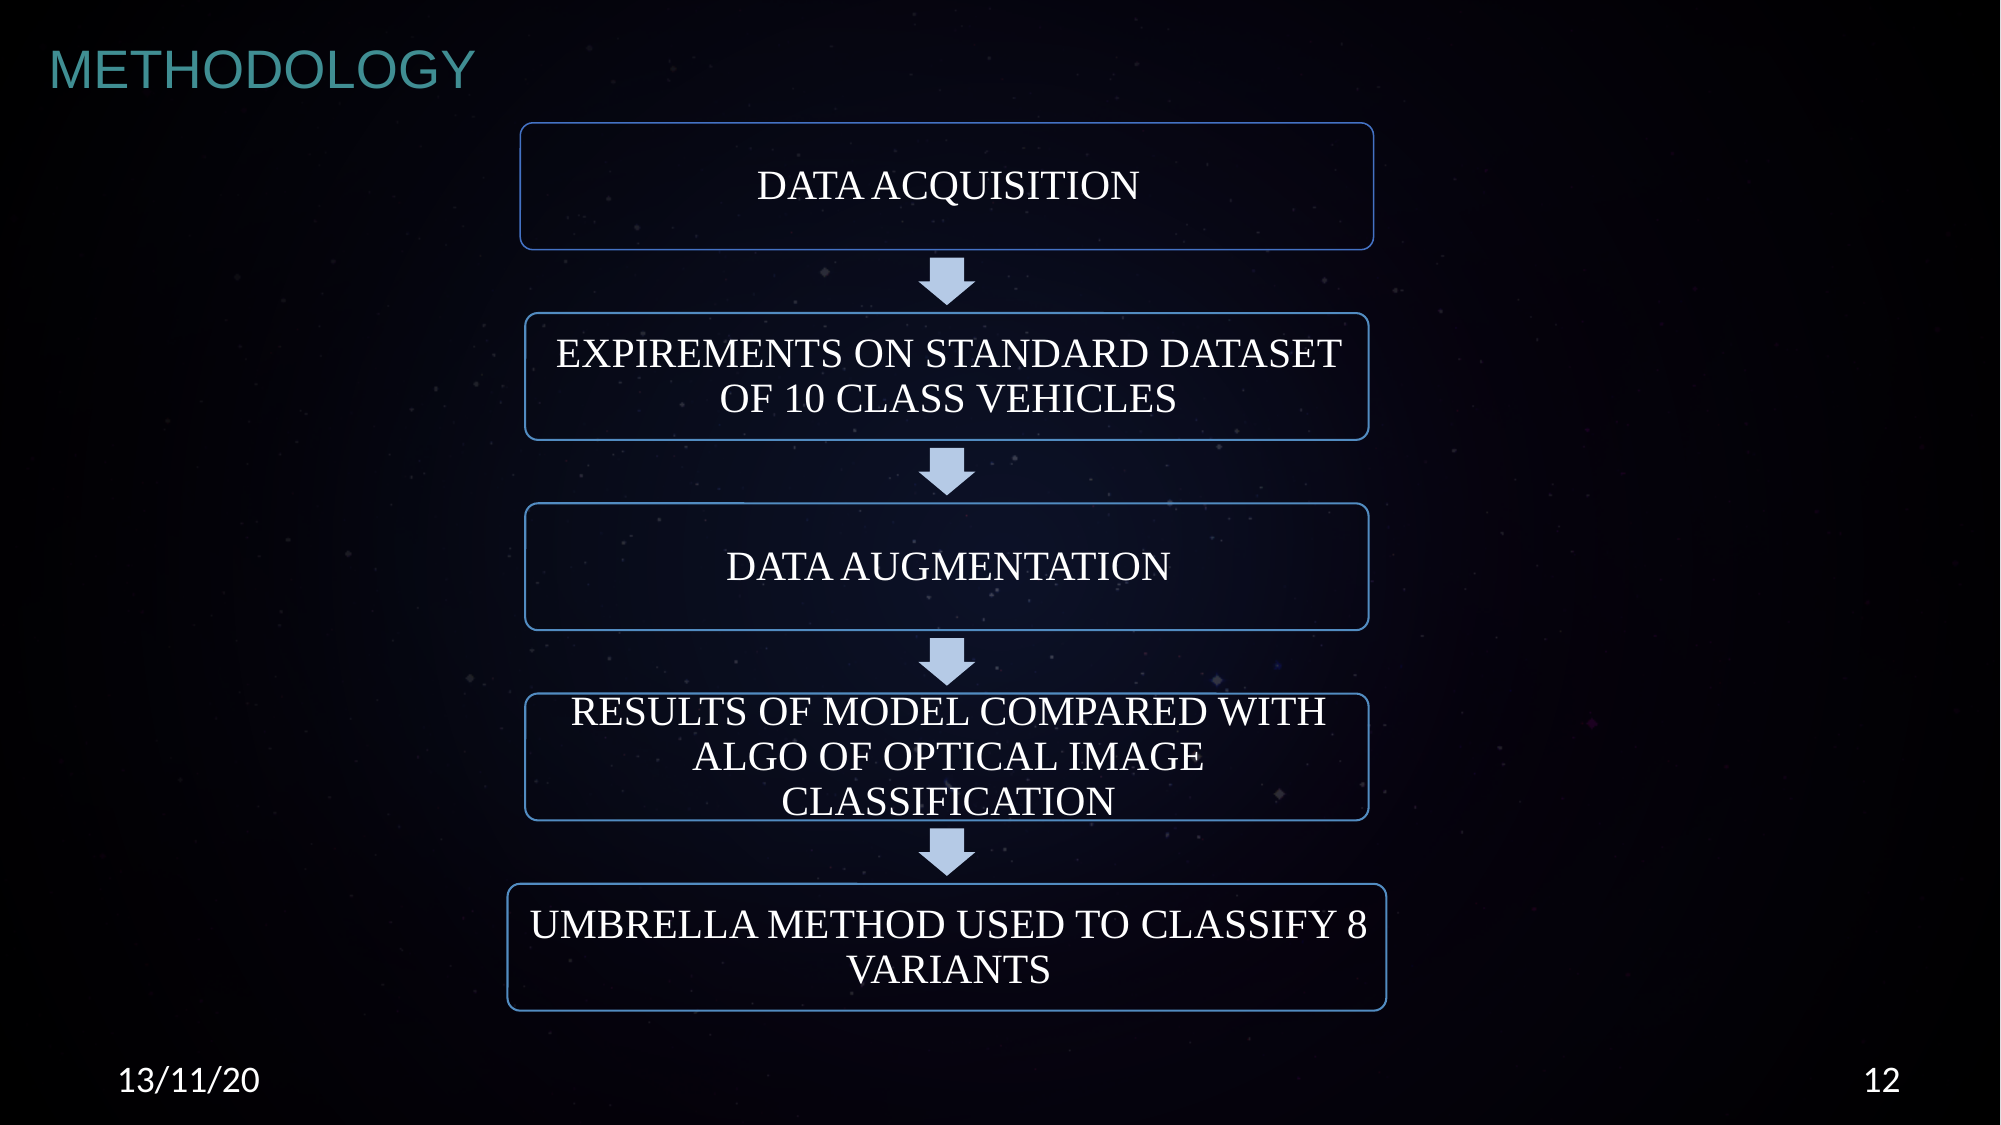

# METHODOLOGY

DATA ACQUISITION

EXPIREMENTS ON STANDARD DATASET OF 10 CLASS VEHICLES

DATA AUGMENTATION

RESULTS OF MODEL COMPARED WITH ALGO OF OPTICAL IMAGE CLASSIFICATION

UMBRELLA METHOD USED TO CLASSIFY 8 VARIANTS
13/11/20
12